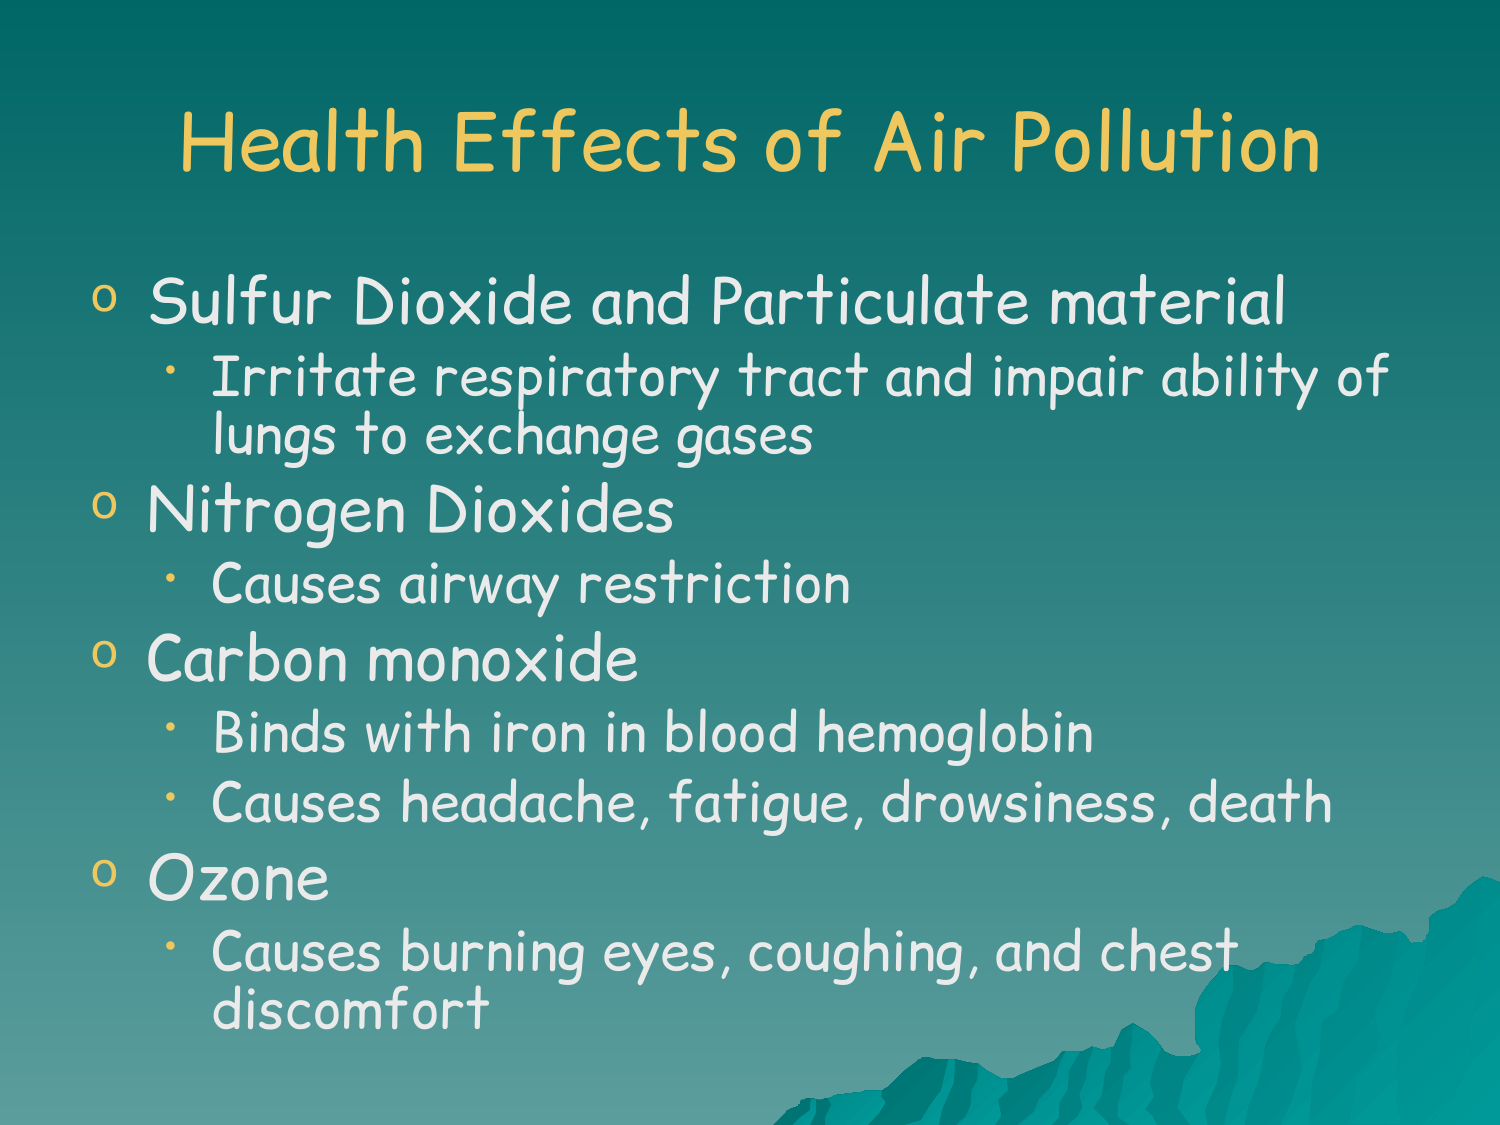

# Health Effects of Air Pollution
Sulfur Dioxide and Particulate material
Irritate respiratory tract and impair ability of lungs to exchange gases
Nitrogen Dioxides
Causes airway restriction
Carbon monoxide
Binds with iron in blood hemoglobin
Causes headache, fatigue, drowsiness, death
Ozone
Causes burning eyes, coughing, and chest discomfort